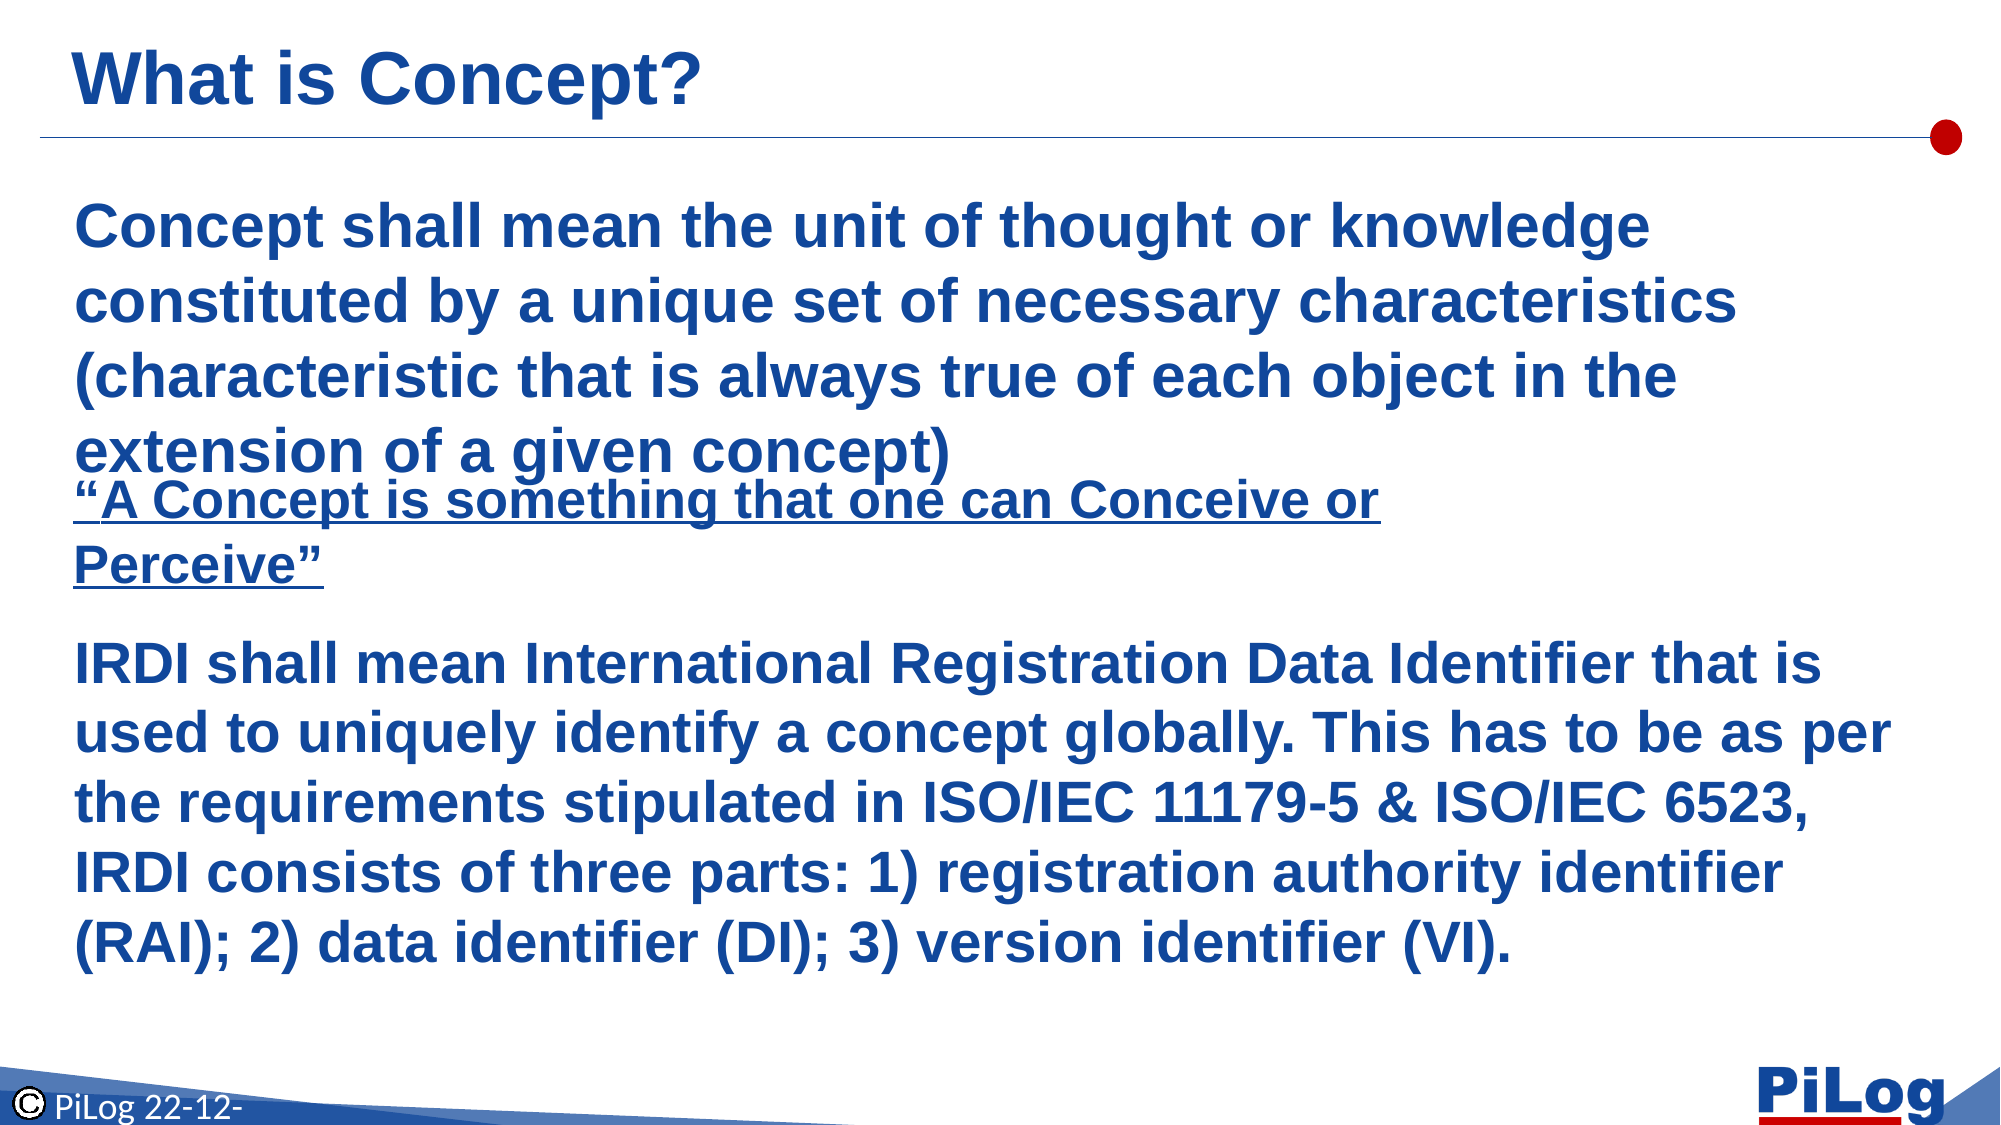

What is Concept?
Concept shall mean the unit of thought or knowledge constituted by a unique set of necessary characteristics (characteristic that is always true of each object in the extension of a given concept)
“A Concept is something that one can Conceive or Perceive”
IRDI shall mean International Registration Data Identifier that is used to uniquely identify a concept globally. This has to be as per the requirements stipulated in ISO/IEC 11179-5 & ISO/IEC 6523, IRDI consists of three parts: 1) registration authority identifier (RAI); 2) data identifier (DI); 3) version identifier (VI).
PiLog 22-12-2025